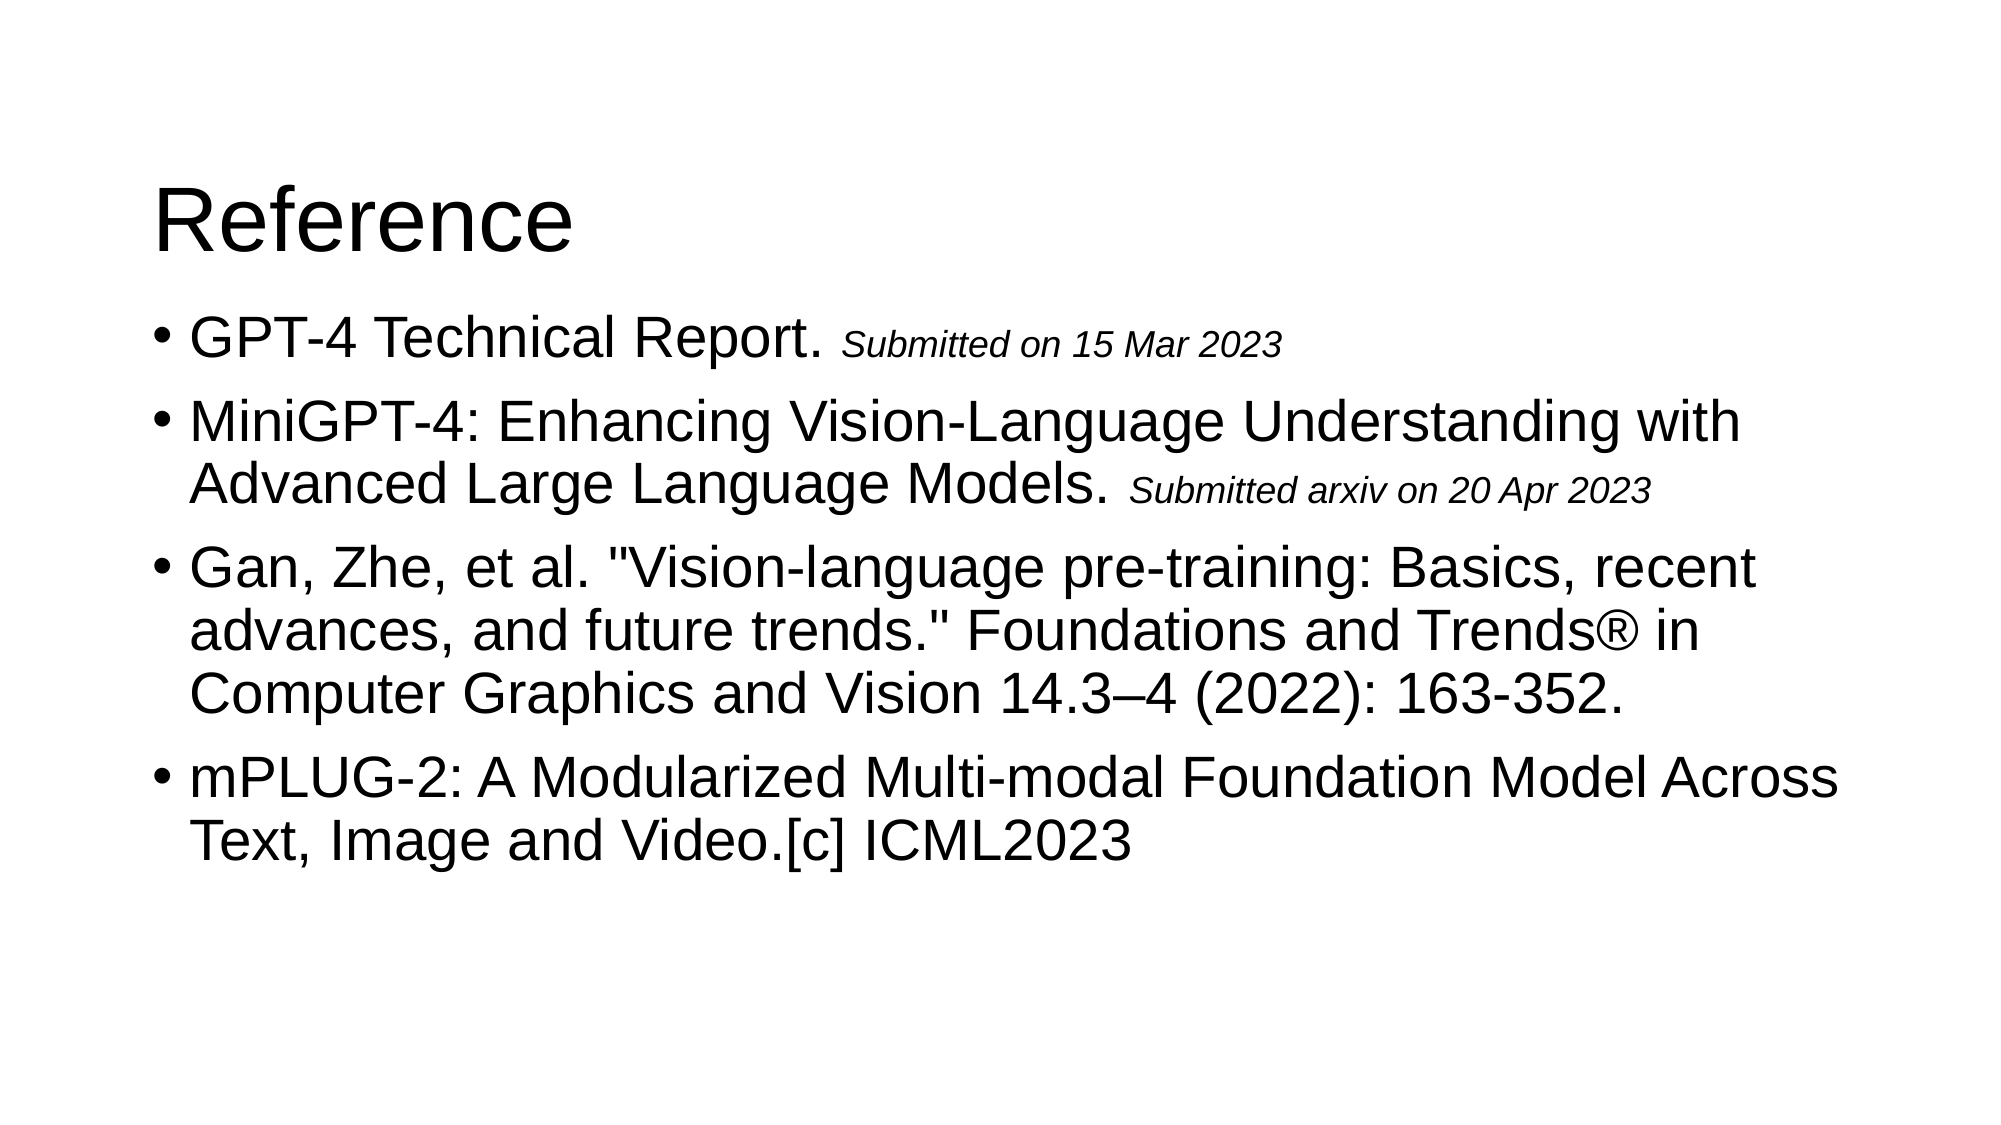

# Reference
GPT-4 Technical Report. Submitted on 15 Mar 2023
MiniGPT-4: Enhancing Vision-Language Understanding with Advanced Large Language Models. Submitted arxiv on 20 Apr 2023
Gan, Zhe, et al. "Vision-language pre-training: Basics, recent advances, and future trends." Foundations and Trends® in Computer Graphics and Vision 14.3–4 (2022): 163-352.
mPLUG-2: A Modularized Multi-modal Foundation Model Across Text, Image and Video.[c] ICML2023